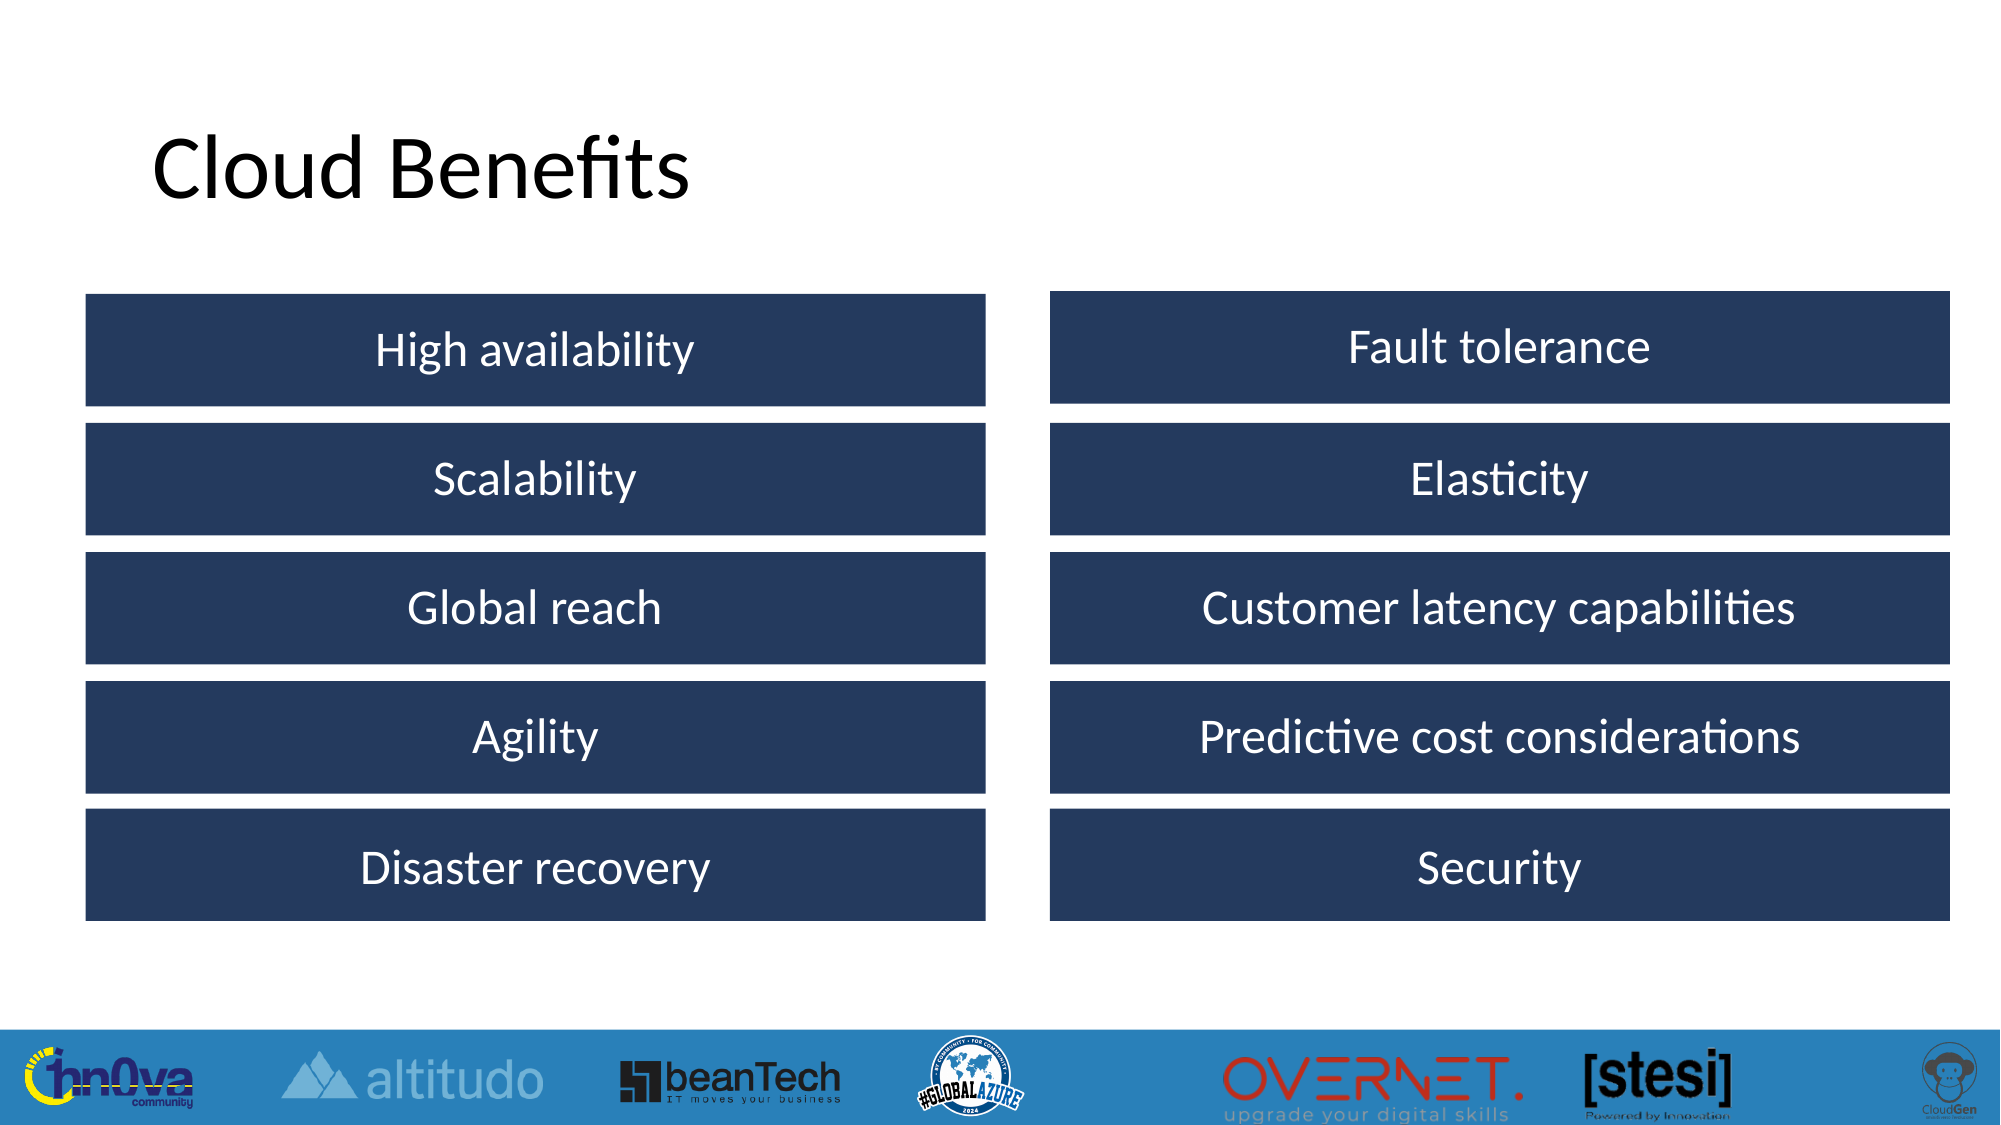

# Cloud Benefits
Fault tolerance
High availability
Scalability
Elasticity
Global reach
Customer latency capabilities
Agility
Predictive cost considerations
Disaster recovery
Security